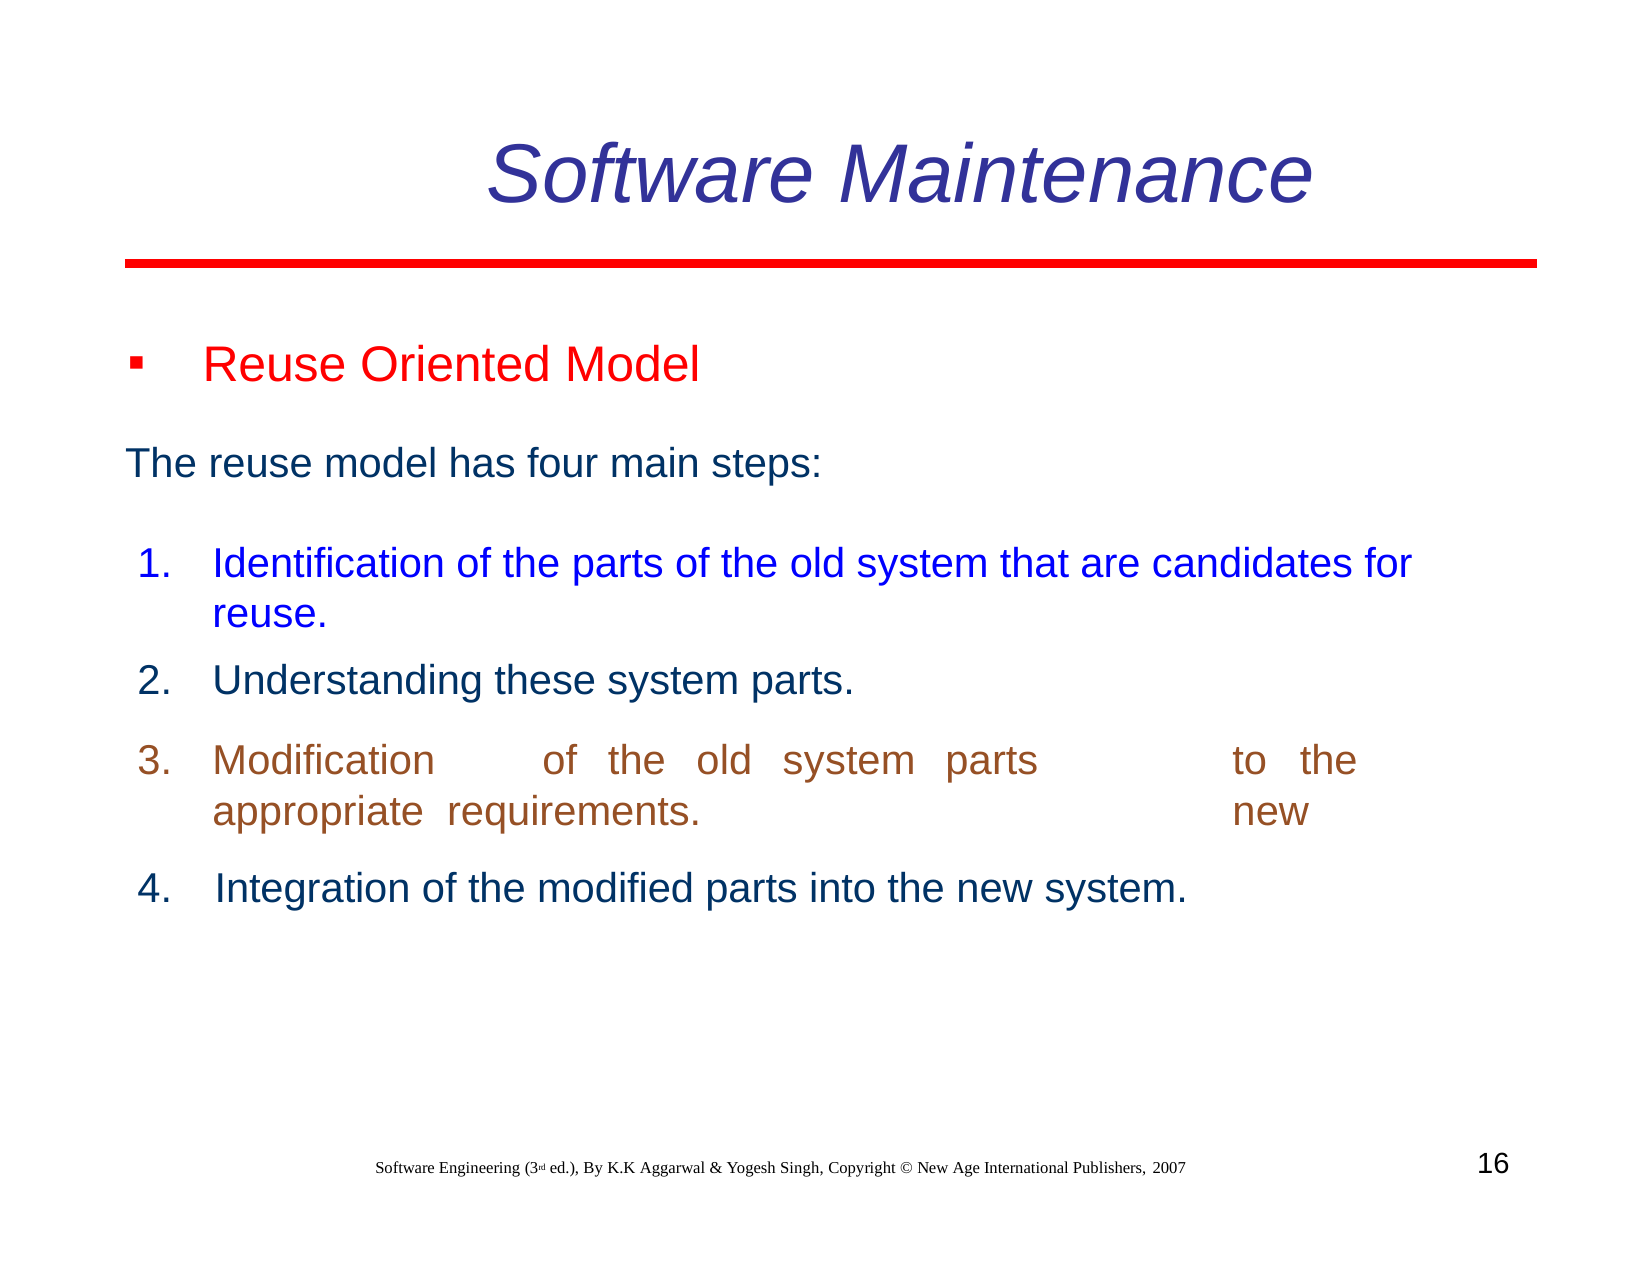

# Software Maintenance

Reuse Oriented Model
The reuse model has four main steps:
Identification of the parts of the old system that are candidates for  reuse.
Understanding these system parts.
3.
Modification	of	the	old	system	parts	appropriate  requirements.
4.	Integration of the modified parts into the new system.
to	the	new
16
Software Engineering (3rd  ed.), By K.K Aggarwal & Yogesh Singh, Copyright © New Age International Publishers, 2007